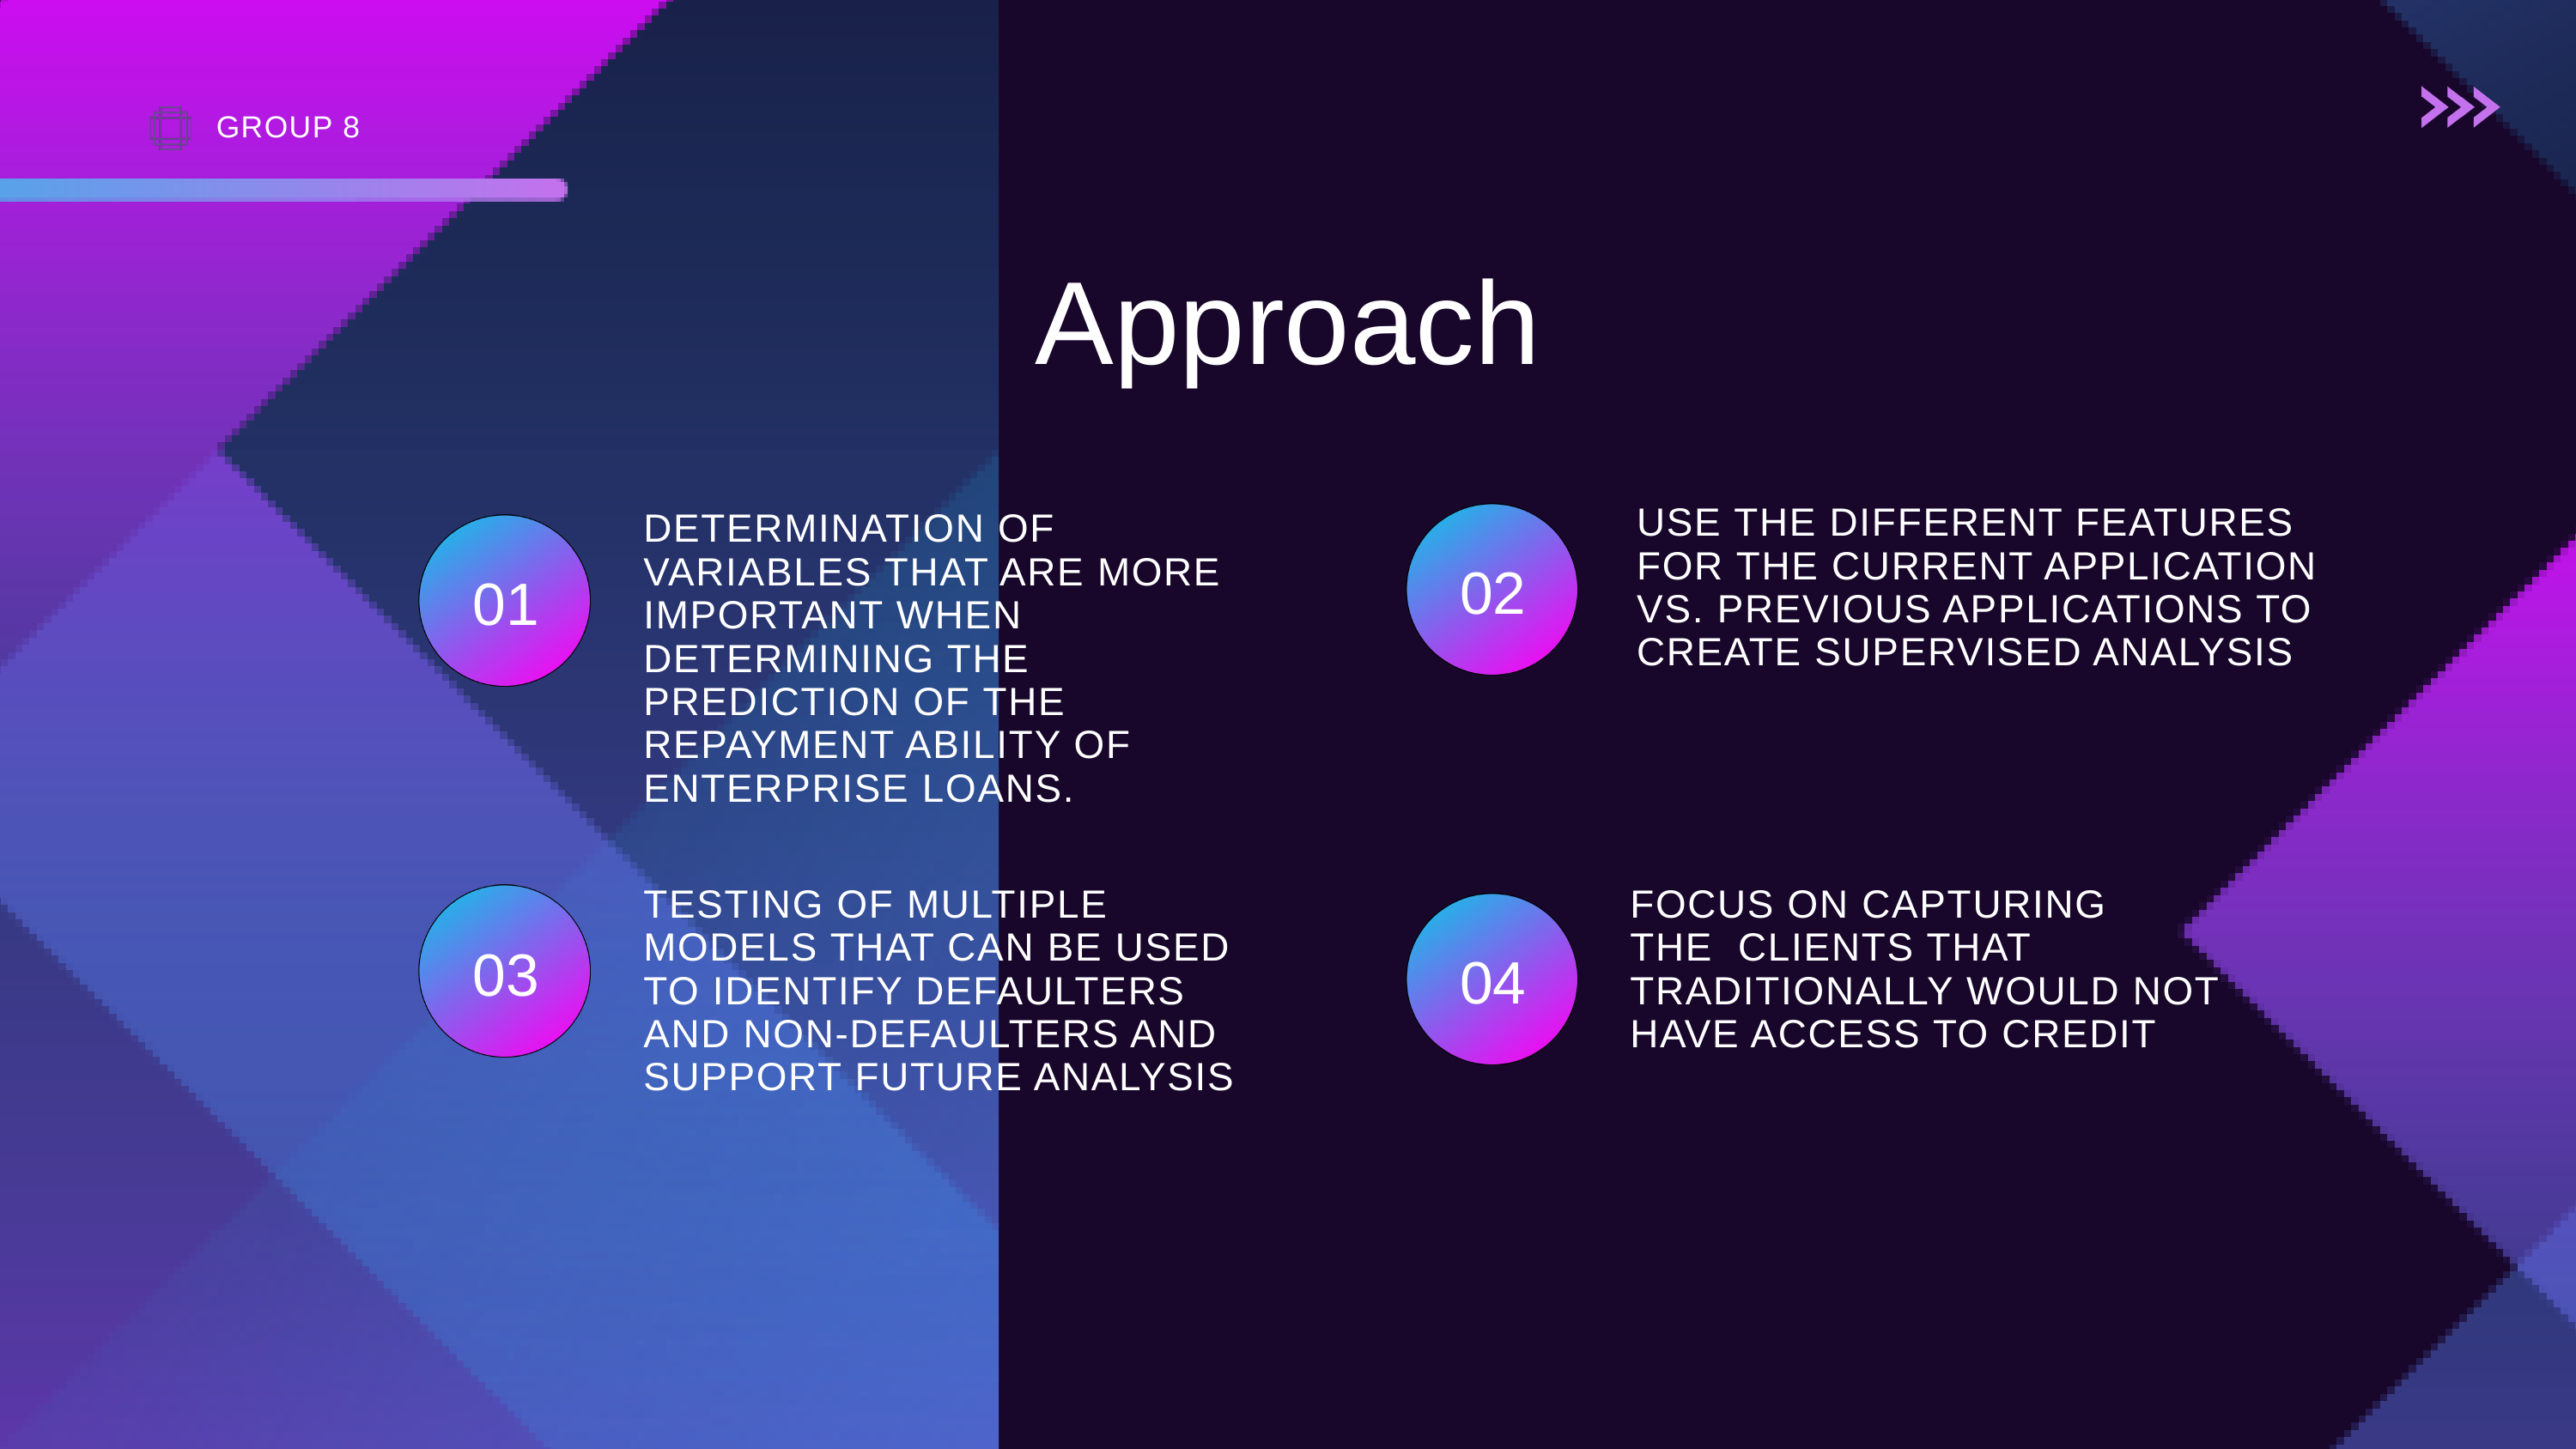

GROUP 8

Approach
USE THE DIFFERENT FEATURES FOR THE CURRENT APPLICATION VS. PREVIOUS APPLICATIONS TO CREATE SUPERVISED ANALYSIS

DETERMINATION OF VARIABLES THAT ARE MORE IMPORTANT WHEN DETERMINING THE PREDICTION OF THE REPAYMENT ABILITY OF ENTERPRISE LOANS.

02
01
TESTING OF MULTIPLE MODELS THAT CAN BE USED TO IDENTIFY DEFAULTERS AND NON-DEFAULTERS AND SUPPORT FUTURE ANALYSIS
FOCUS ON CAPTURING
THE  CLIENTS THAT TRADITIONALLY WOULD NOT HAVE ACCESS TO CREDIT

03
04